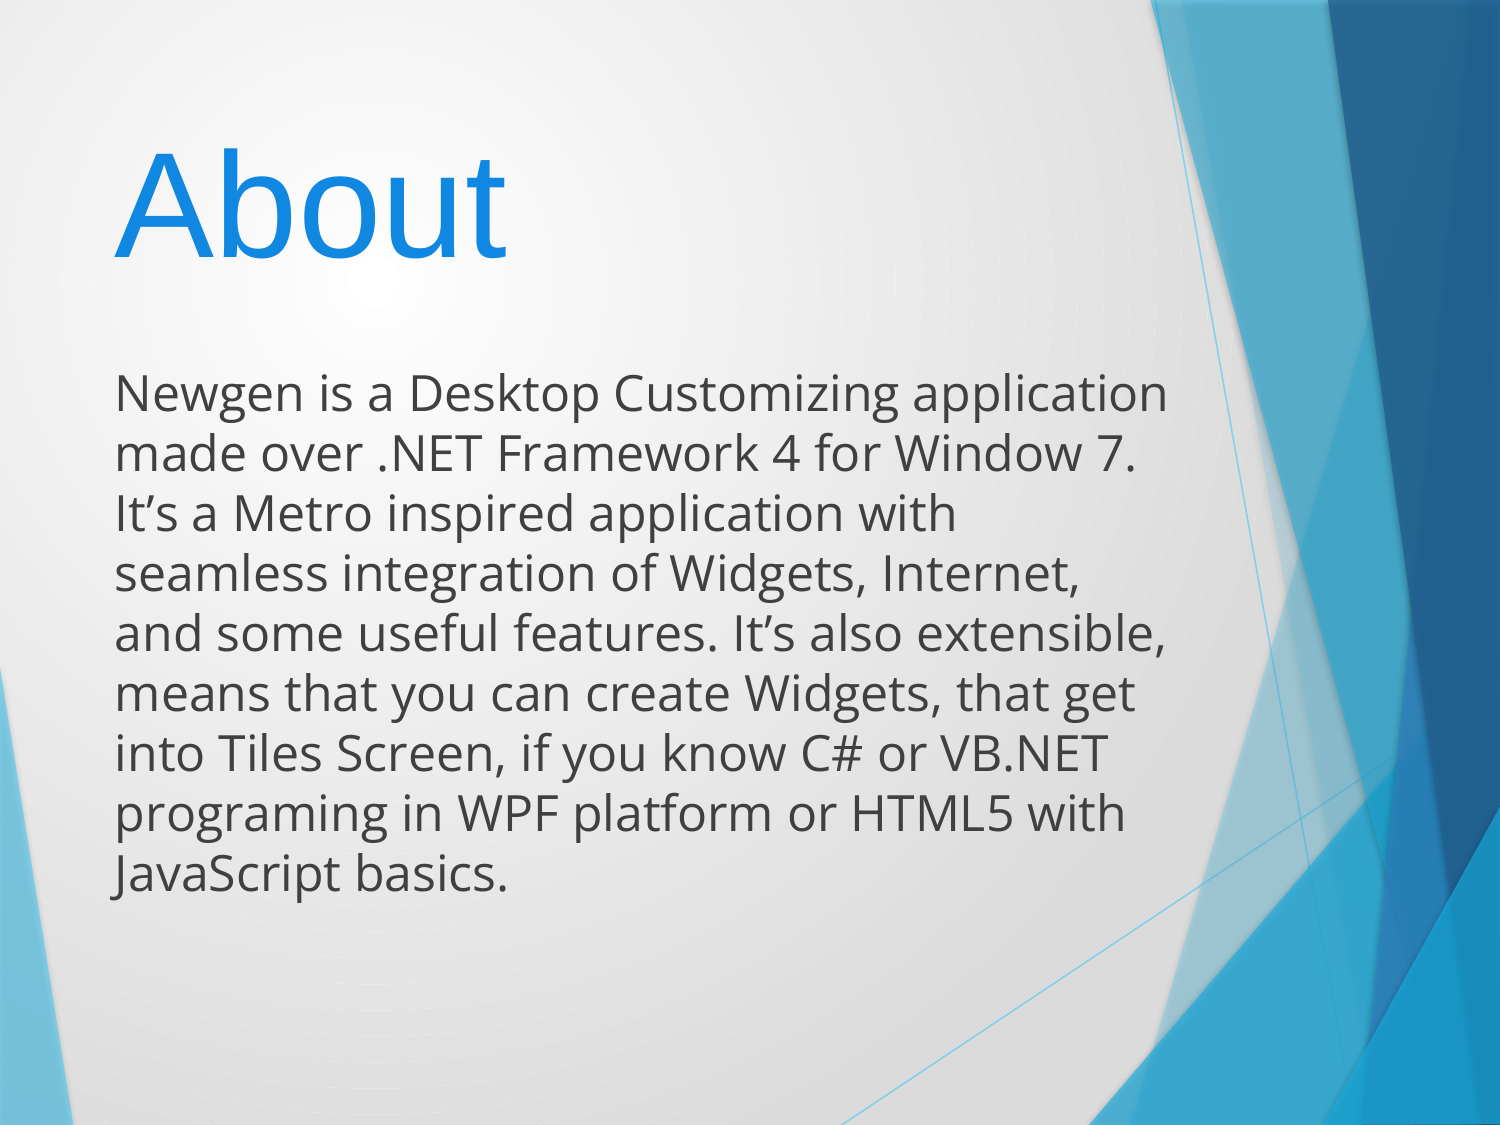

# About
Newgen is a Desktop Customizing application made over .NET Framework 4 for Window 7. It’s a Metro inspired application with seamless integration of Widgets, Internet, and some useful features. It’s also extensible, means that you can create Widgets, that get into Tiles Screen, if you know C# or VB.NET programing in WPF platform or HTML5 with JavaScript basics.